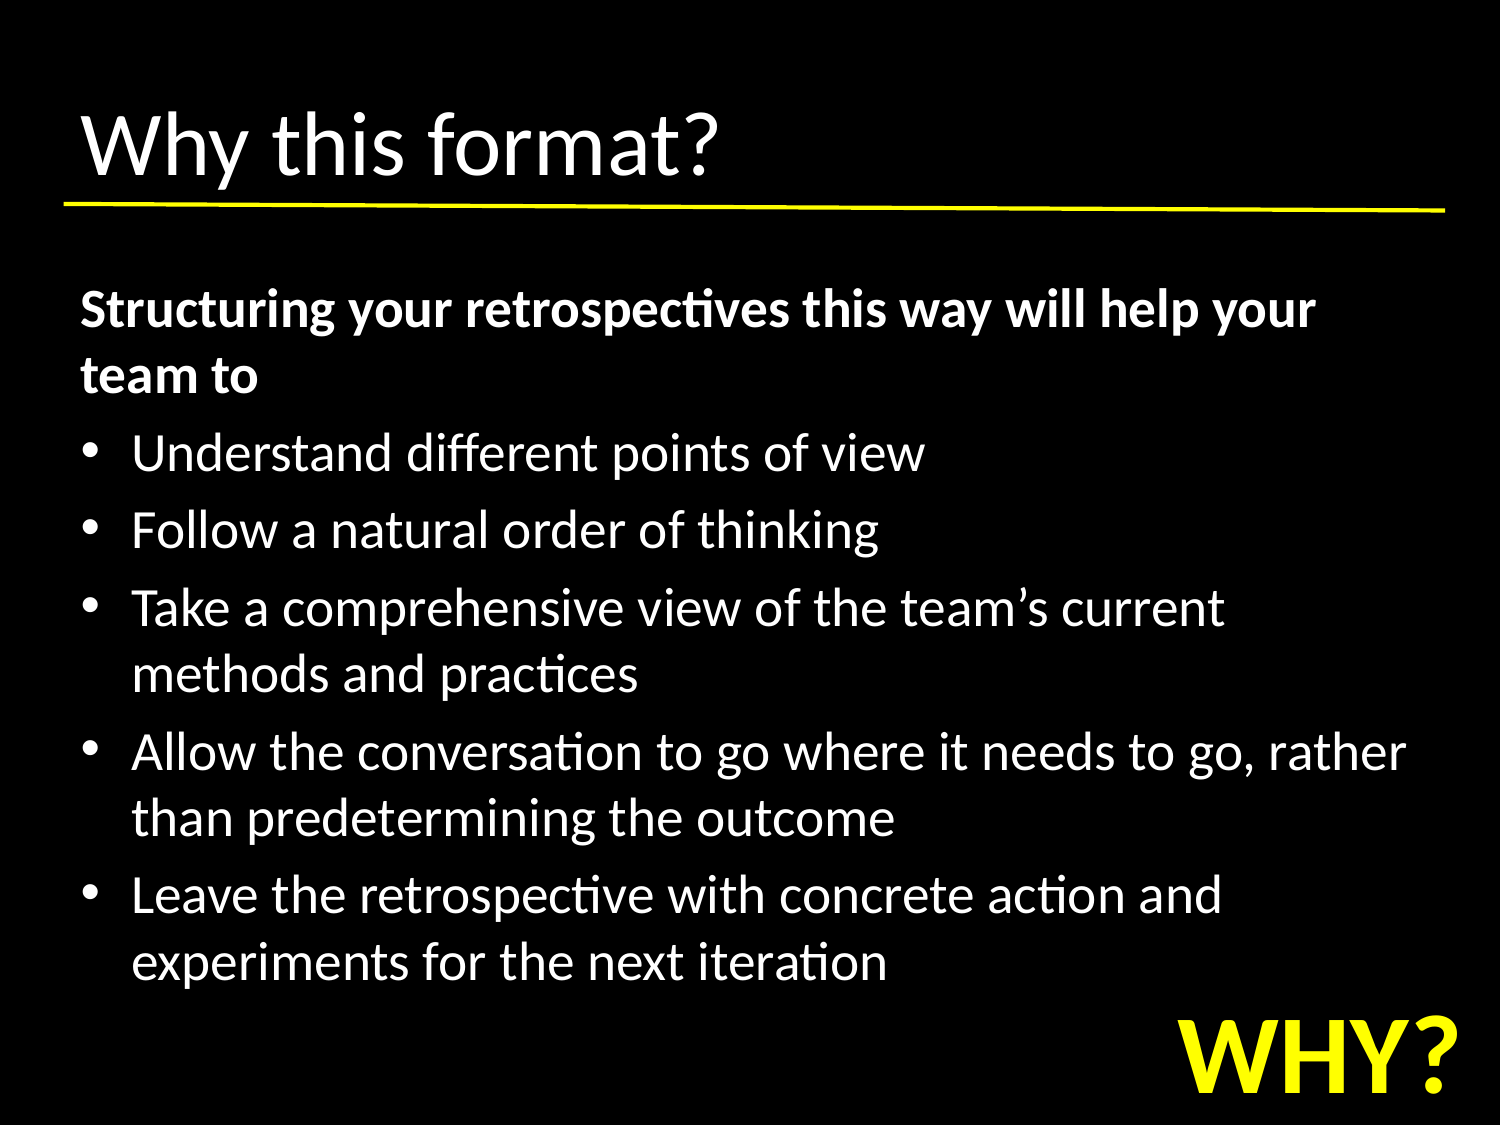

# Why this format?
Structuring your retrospectives this way will help your team to
Understand different points of view
Follow a natural order of thinking
Take a comprehensive view of the team’s current methods and practices
Allow the conversation to go where it needs to go, rather than predetermining the outcome
Leave the retrospective with concrete action and experiments for the next iteration
WHY?